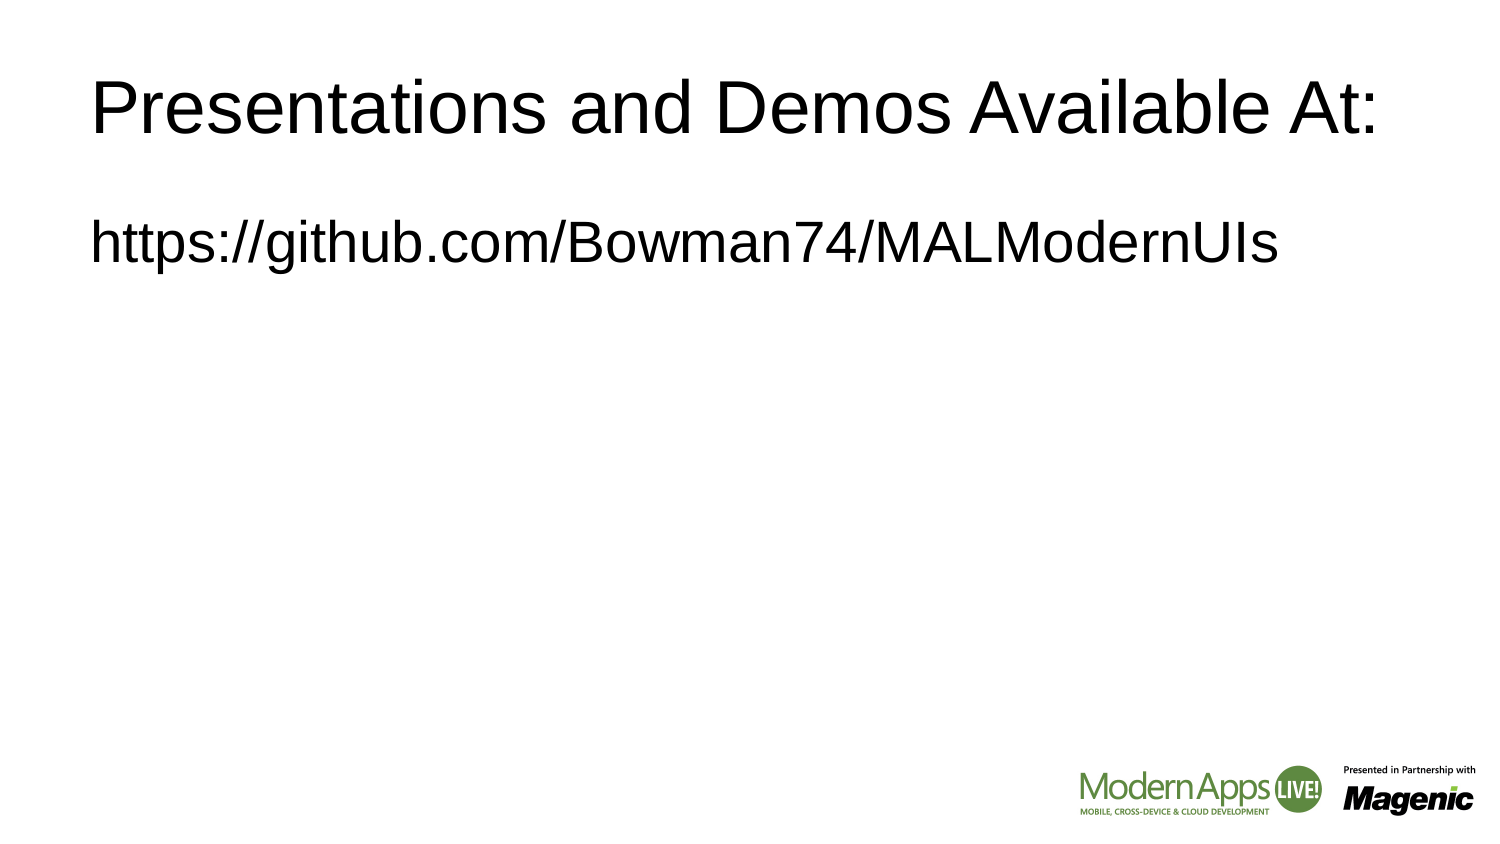

# Presentations and Demos Available At:
https://github.com/Bowman74/MALModernUIs